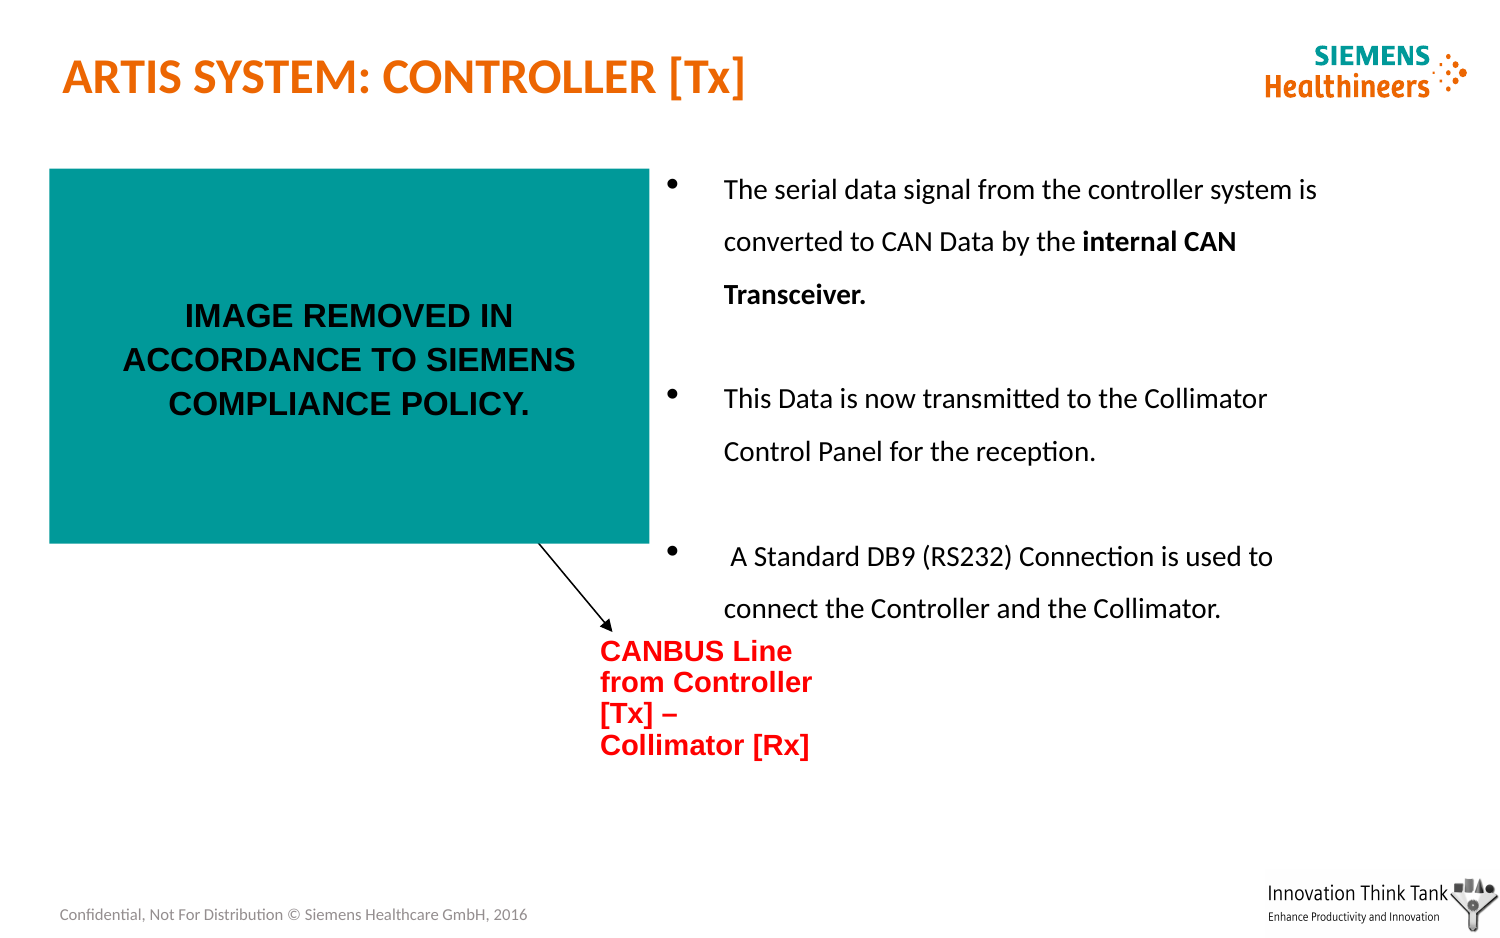

# ARTIS SYSTEM: CONTROLLER [Tx]
The serial data signal from the controller system is converted to CAN Data by the internal CAN Transceiver.

This Data is now transmitted to the Collimator Control Panel for the reception.

 A Standard DB9 (RS232) Connection is used to connect the Controller and the Collimator.
IMAGE REMOVED IN ACCORDANCE TO SIEMENS COMPLIANCE POLICY.

CANBUS Line from Controller [Tx] – Collimator [Rx]